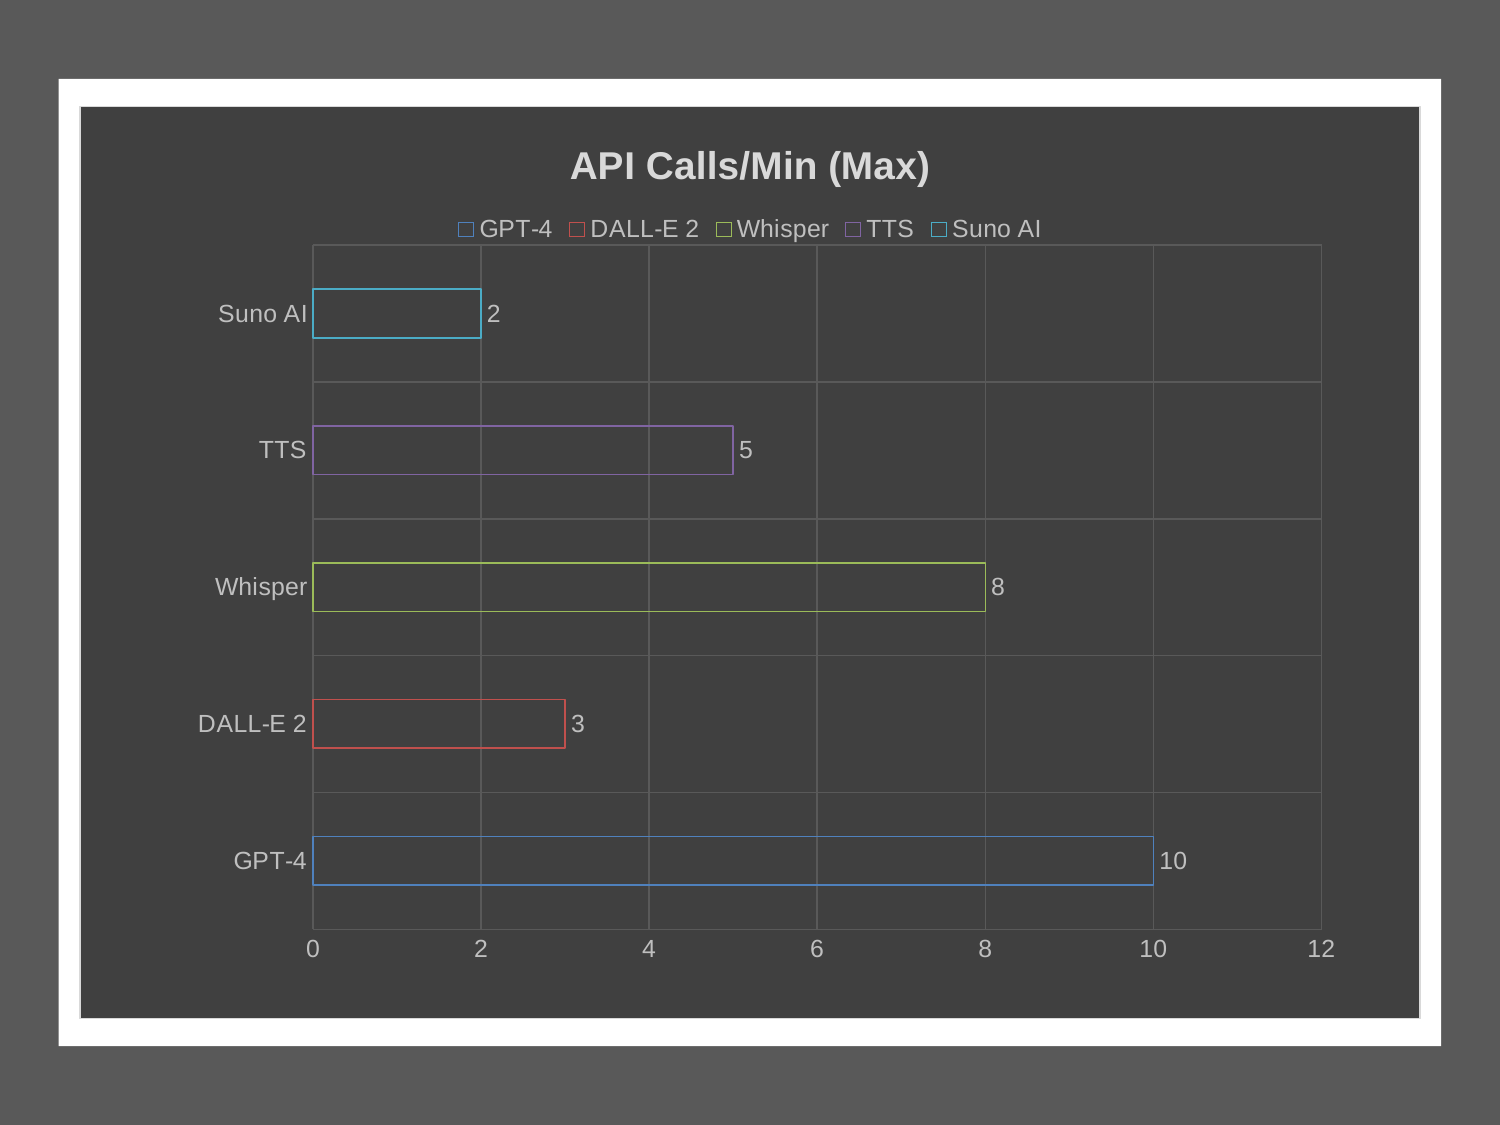

### Chart:

| Category | API Calls/Min (Max) |
|---|---|
| GPT-4 | 10.0 |
| DALL-E 2 | 3.0 |
| Whisper | 8.0 |
| TTS | 5.0 |
| Suno AI | 2.0 |